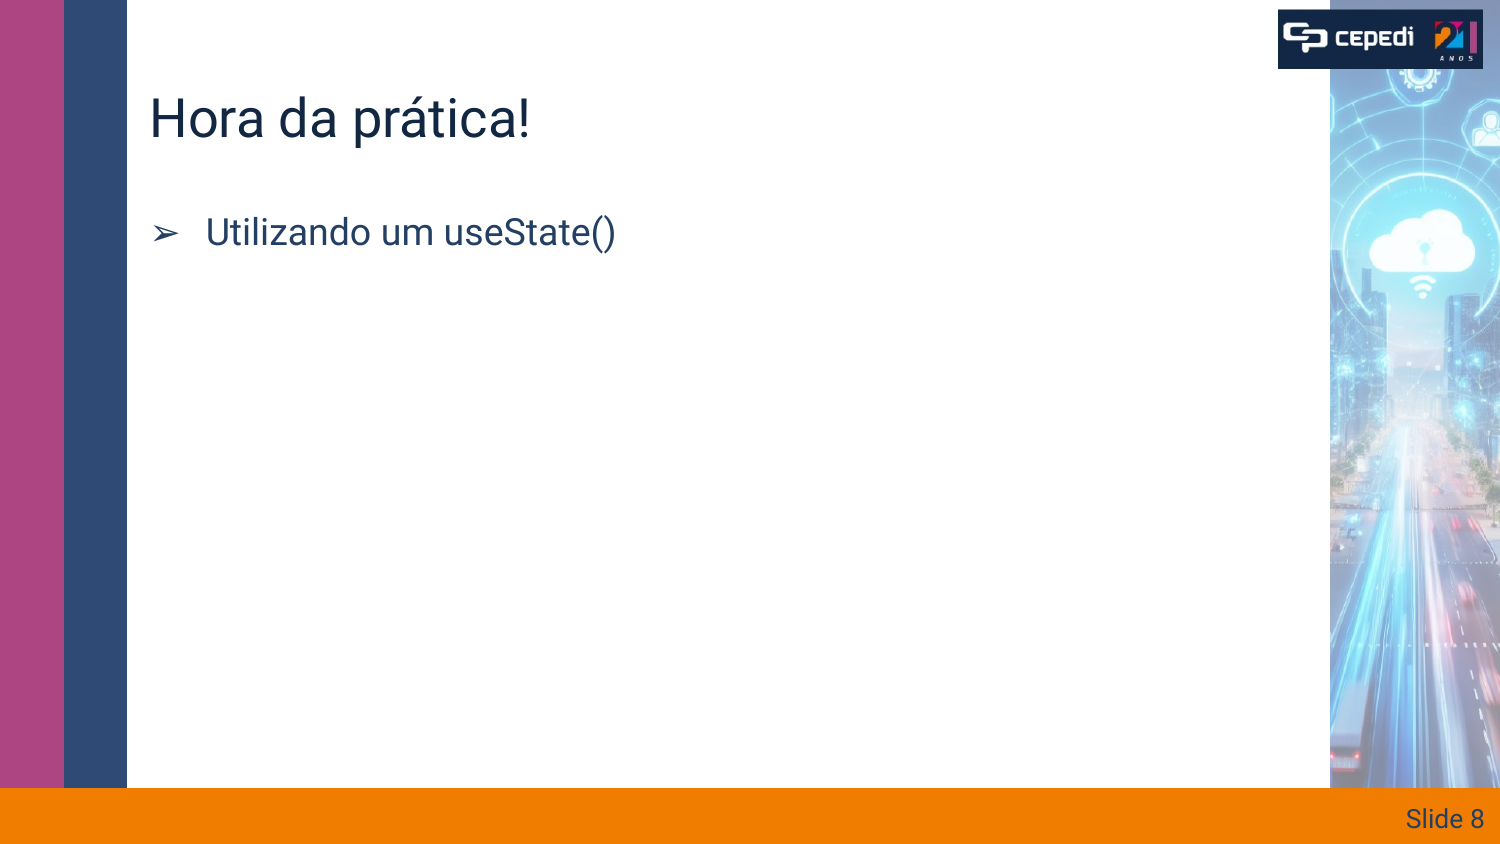

# Hora da prática!
Utilizando um useState()

Slide 8